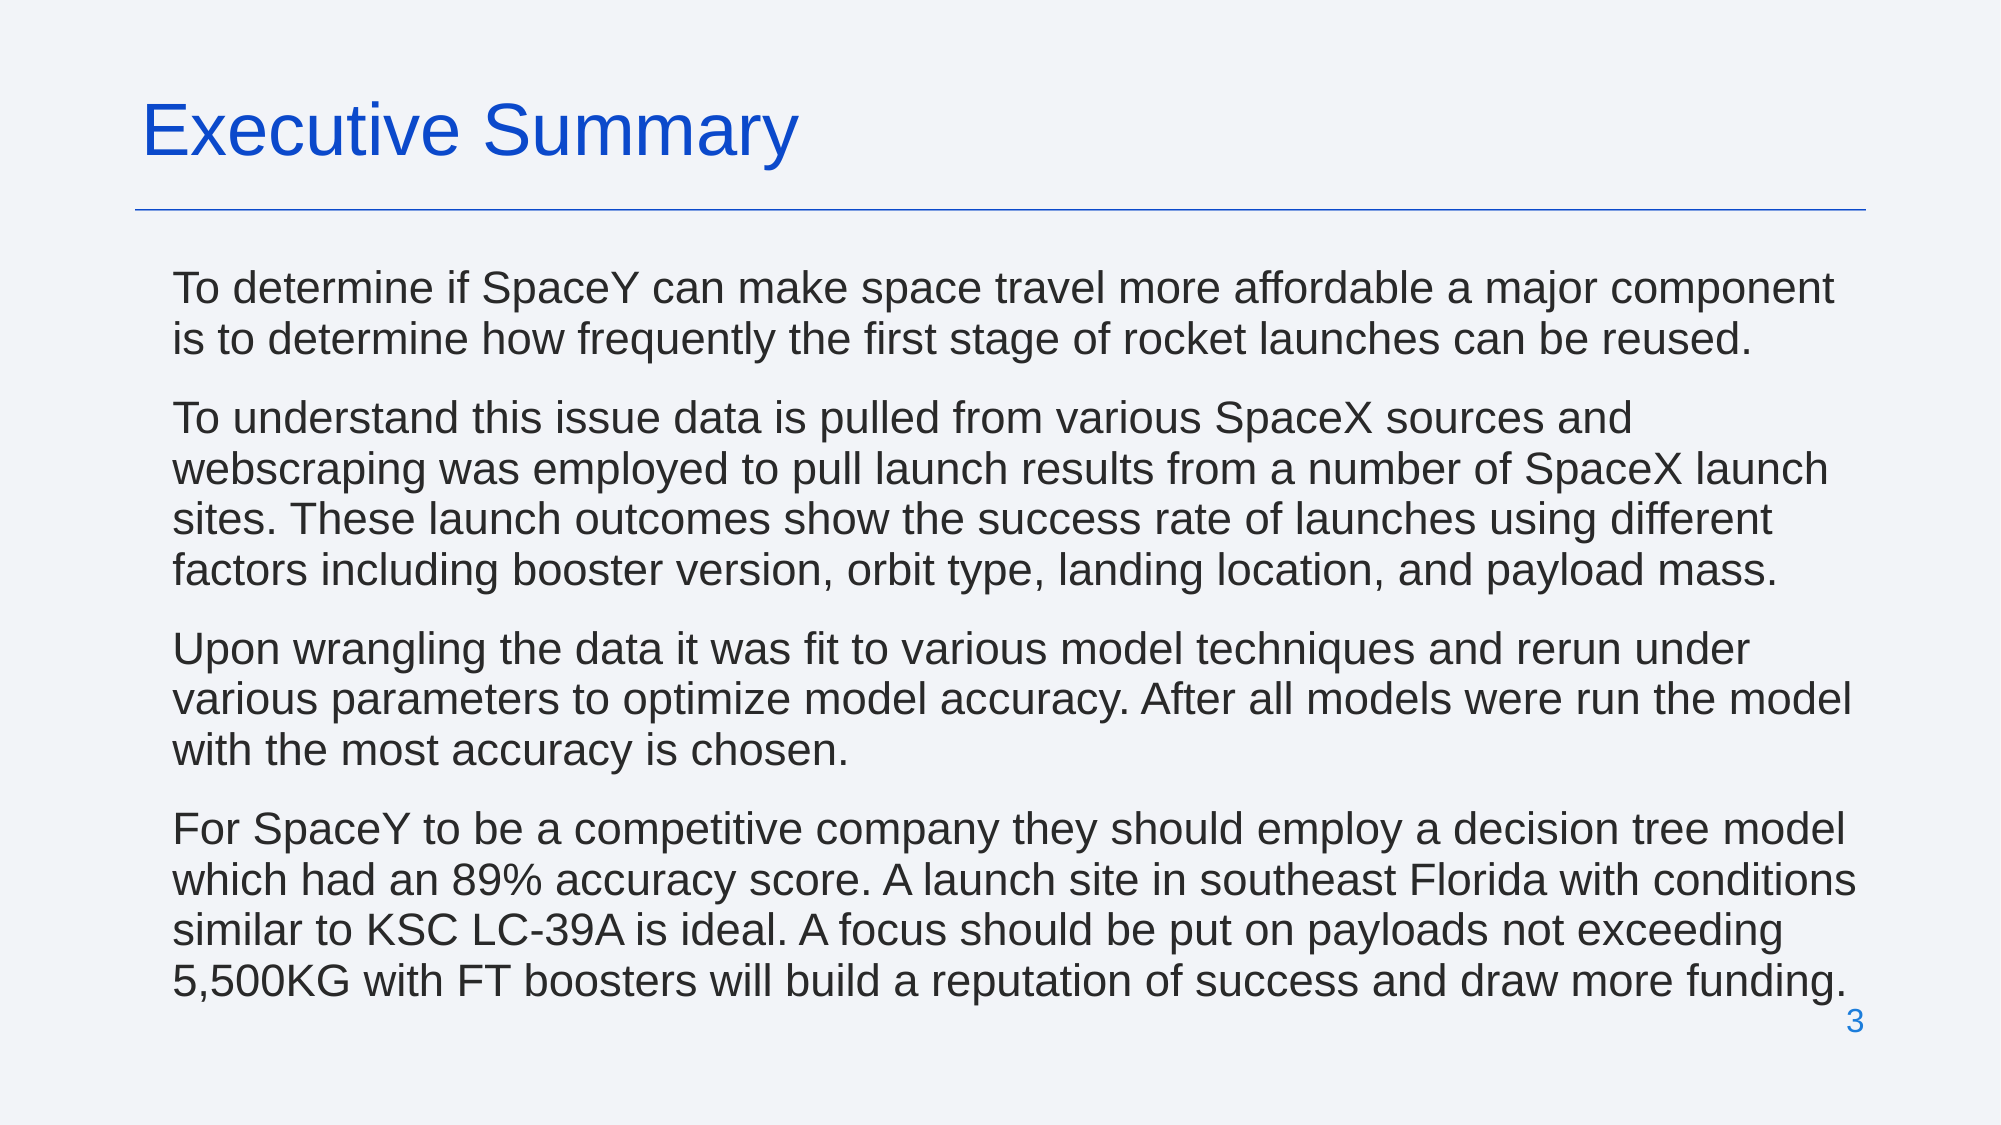

Executive Summary
To determine if SpaceY can make space travel more affordable a major component is to determine how frequently the first stage of rocket launches can be reused.
To understand this issue data is pulled from various SpaceX sources and webscraping was employed to pull launch results from a number of SpaceX launch sites. These launch outcomes show the success rate of launches using different factors including booster version, orbit type, landing location, and payload mass.
Upon wrangling the data it was fit to various model techniques and rerun under various parameters to optimize model accuracy. After all models were run the model with the most accuracy is chosen.
For SpaceY to be a competitive company they should employ a decision tree model which had an 89% accuracy score. A launch site in southeast Florida with conditions similar to KSC LC-39A is ideal. A focus should be put on payloads not exceeding 5,500KG with FT boosters will build a reputation of success and draw more funding.
3